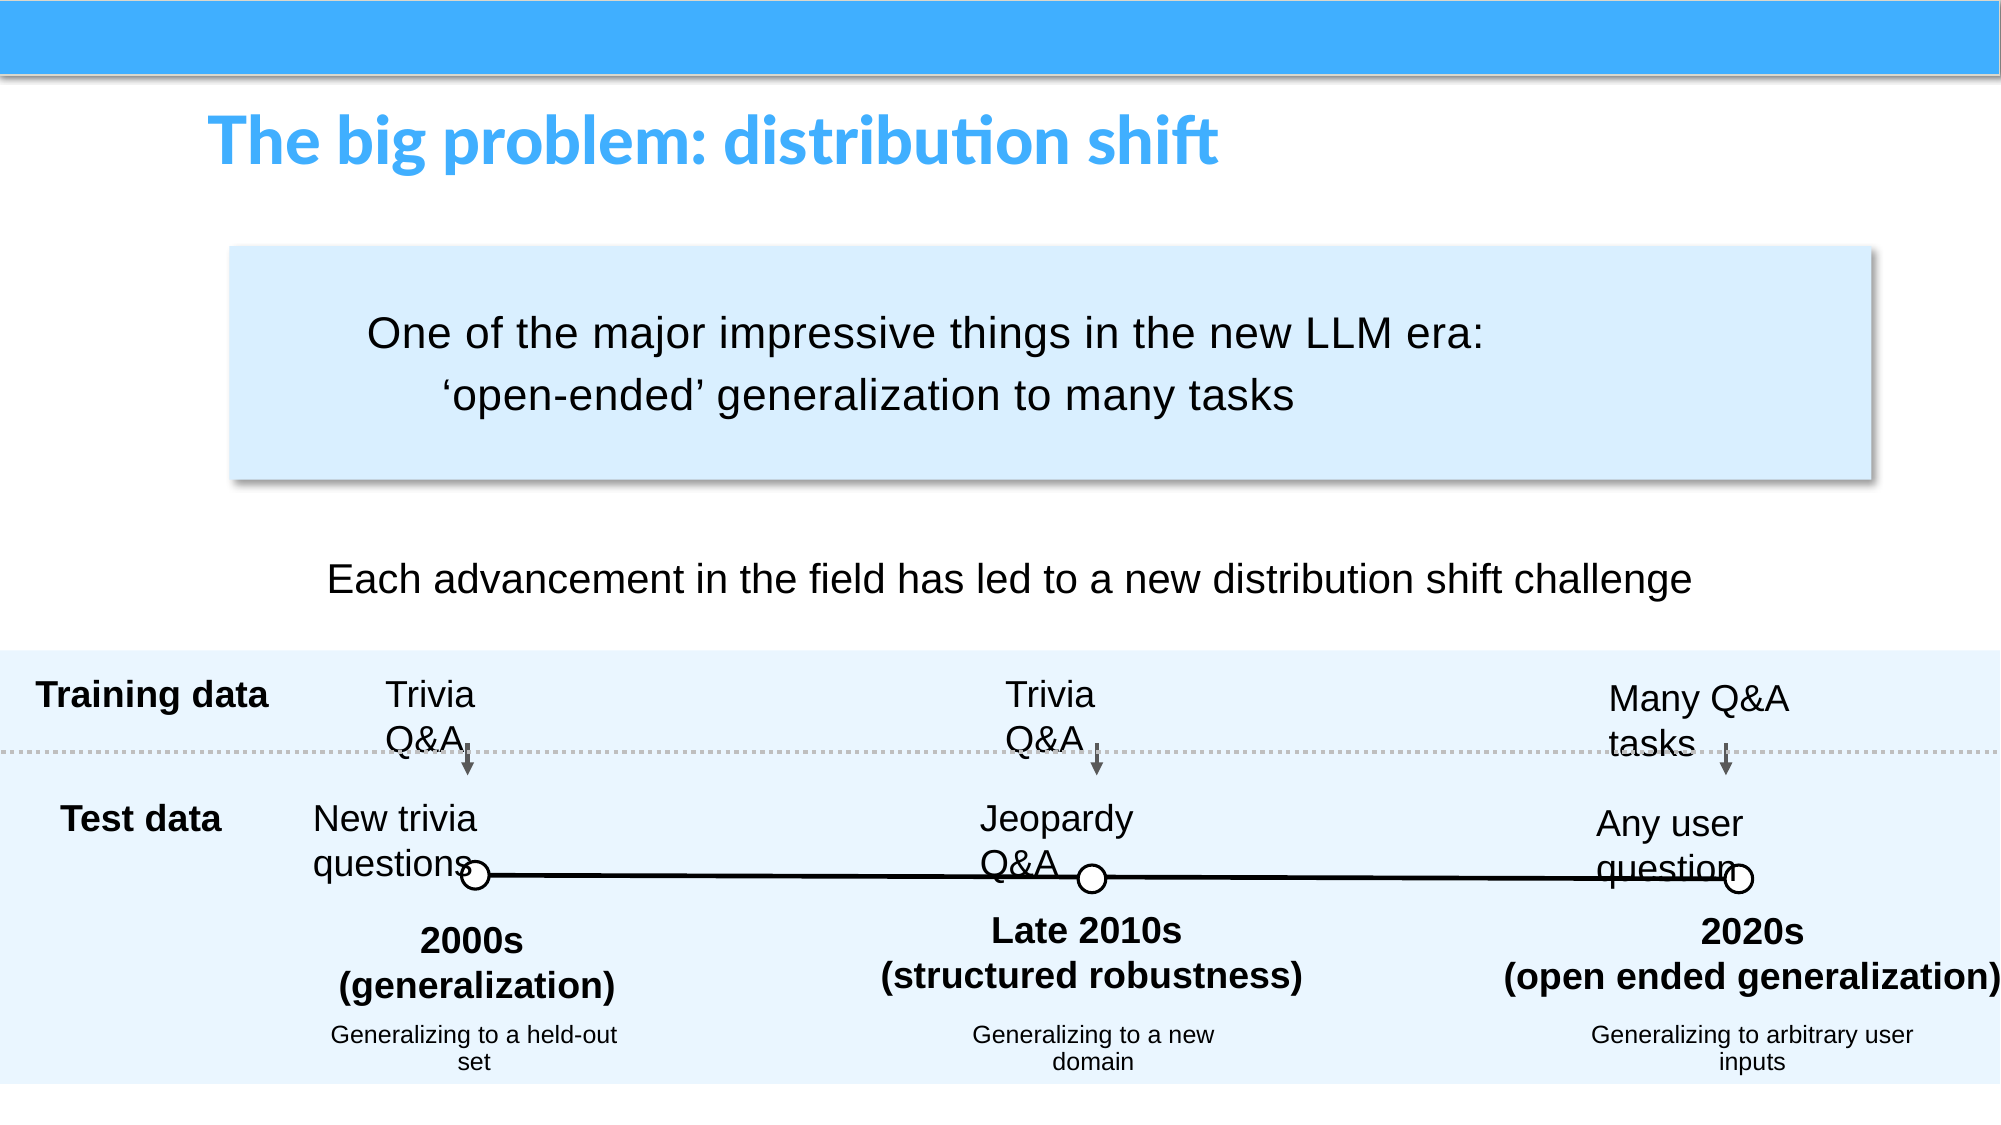

# The big problem: distribution shift

One of the major impressive things in the new LLM era:
	‘open-ended’ generalization to many tasks
Each advancement in the field has led to a new distribution shift challenge

Training data
Trivia Q&A
Trivia Q&A
Many Q&A tasks
New trivia questions
Test data
Jeopardy Q&A
Any user question

Late 2010s
(structured robustness)

2020s
(open ended generalization)
2000s
 (generalization)

Generalizing to a held-out set

Generalizing to a new domain
Generalizing to arbitrary user inputs